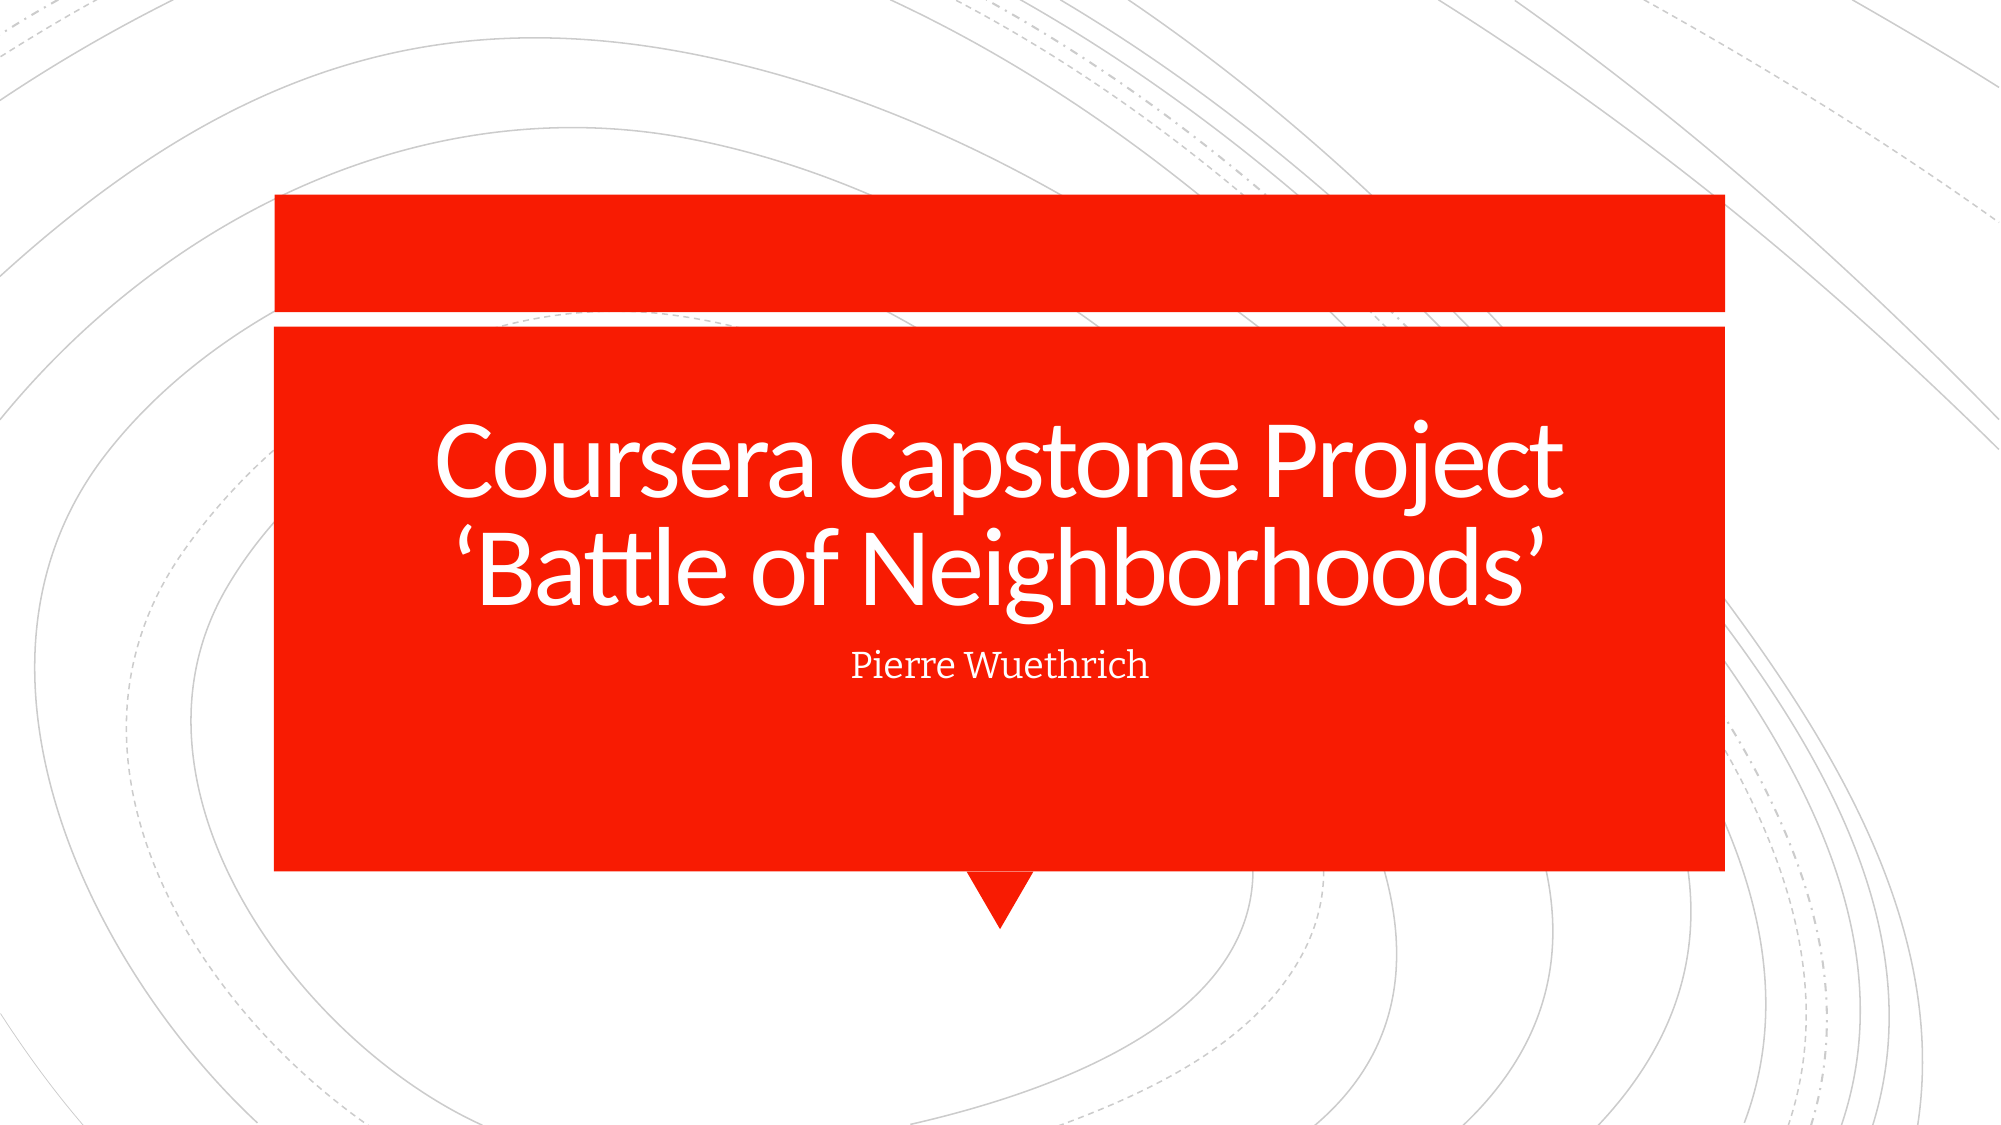

# Coursera Capstone Project ‘Battle of Neighborhoods’
Pierre Wuethrich